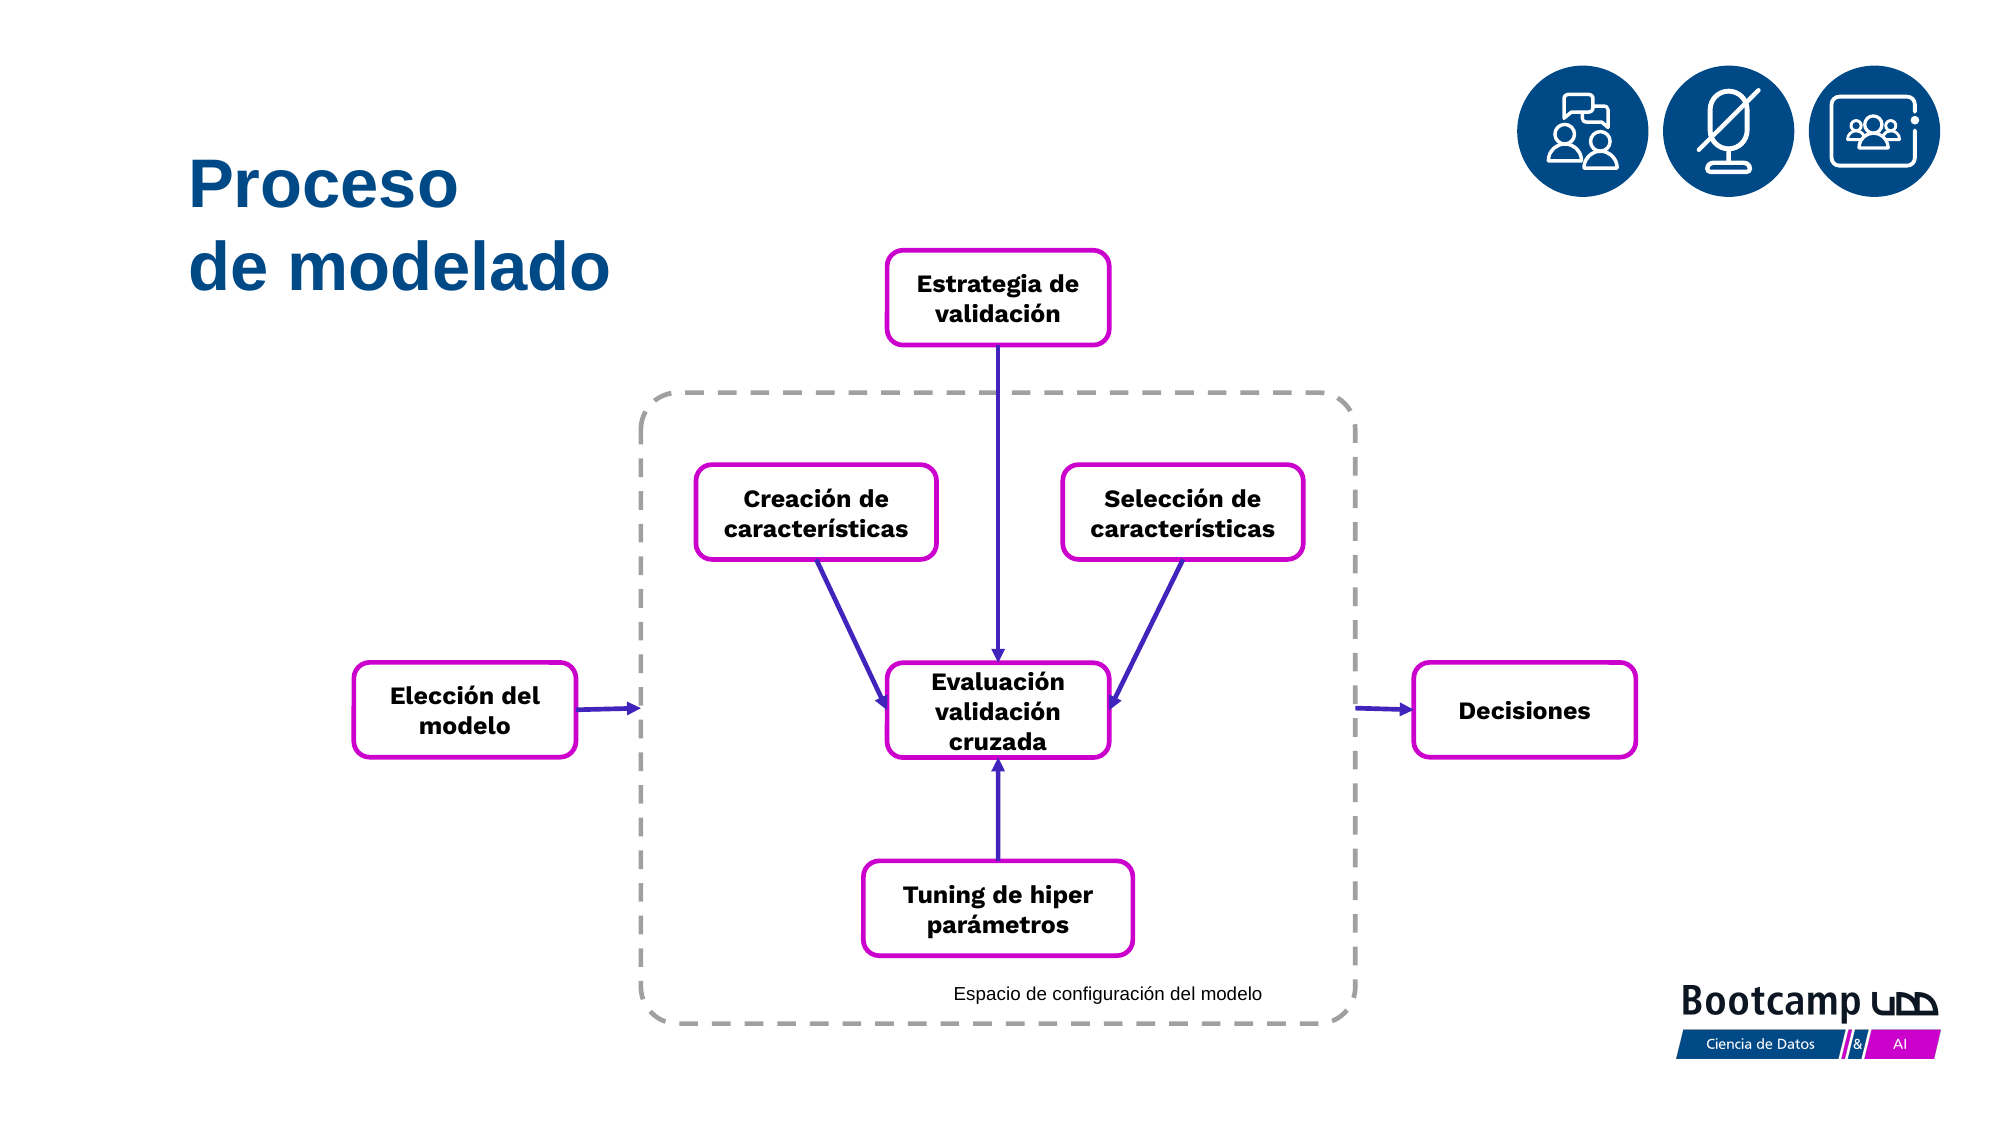

Proceso
de modelado
Estrategia de validación

Creación de características
Selección de características
Elección del modelo
Decisiones
Evaluación validación cruzada
Tuning de hiper parámetros
Espacio de configuración del modelo